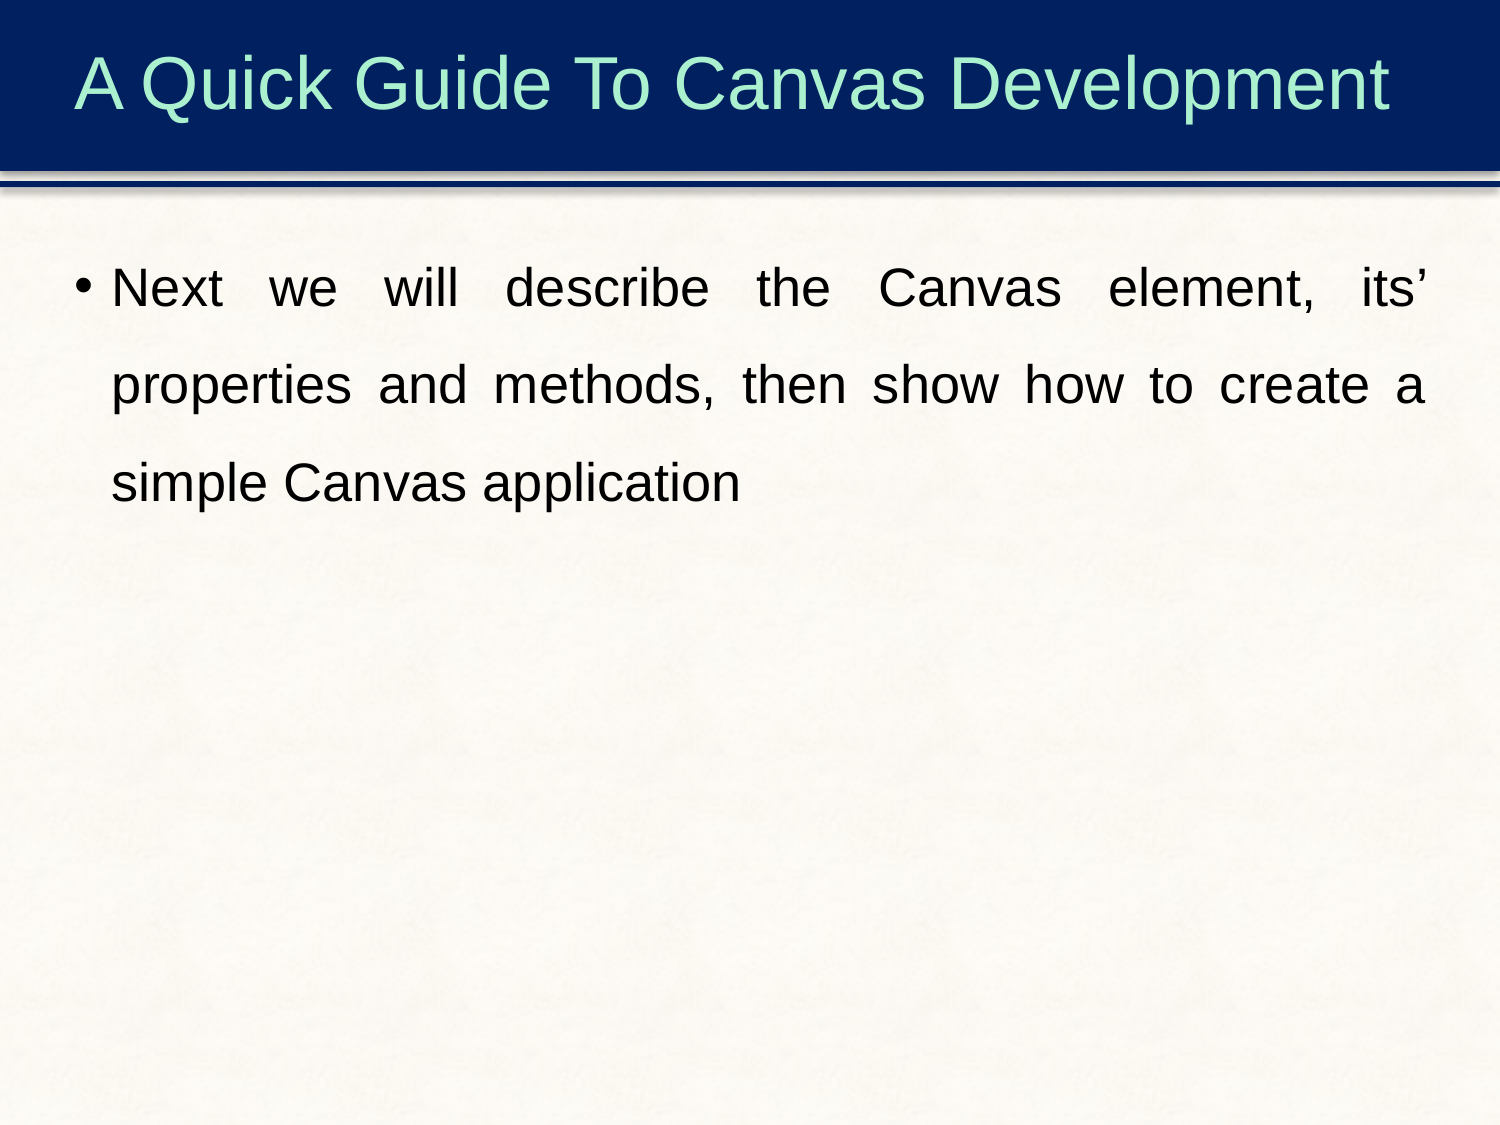

# A Quick Guide To Canvas Development
Next we will describe the Canvas element, its’ properties and methods, then show how to create a simple Canvas application